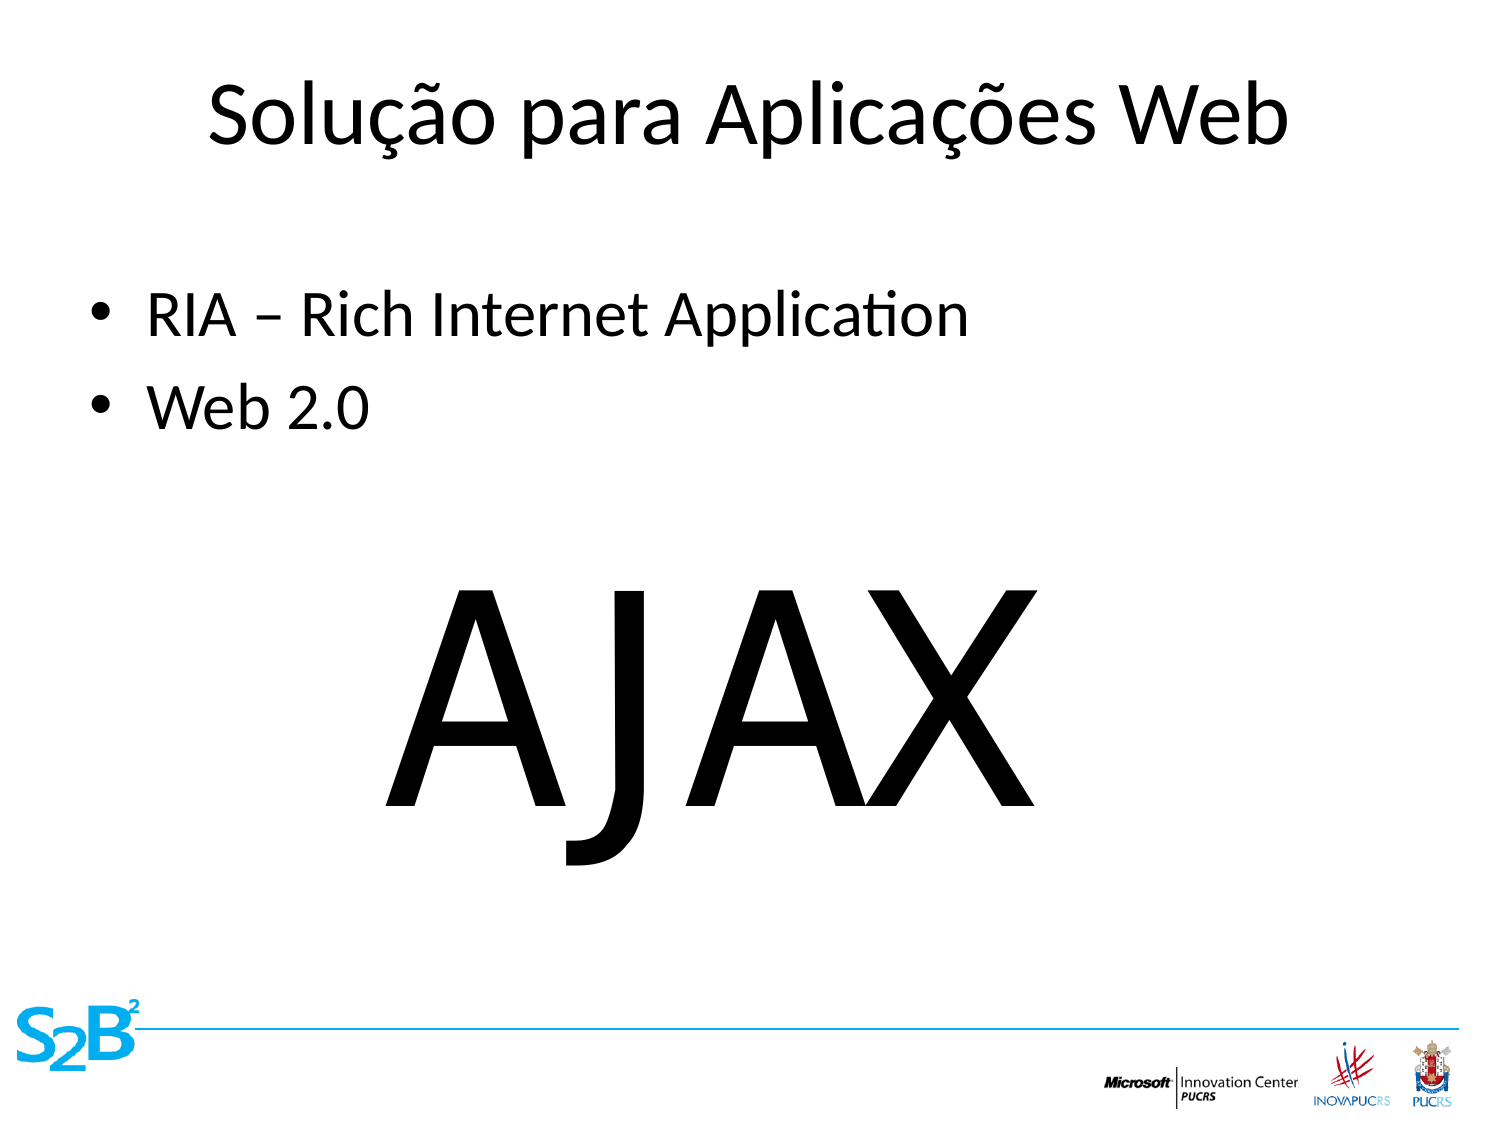

# Solução para Aplicações Web
RIA – Rich Internet Application
Web 2.0
AJAX